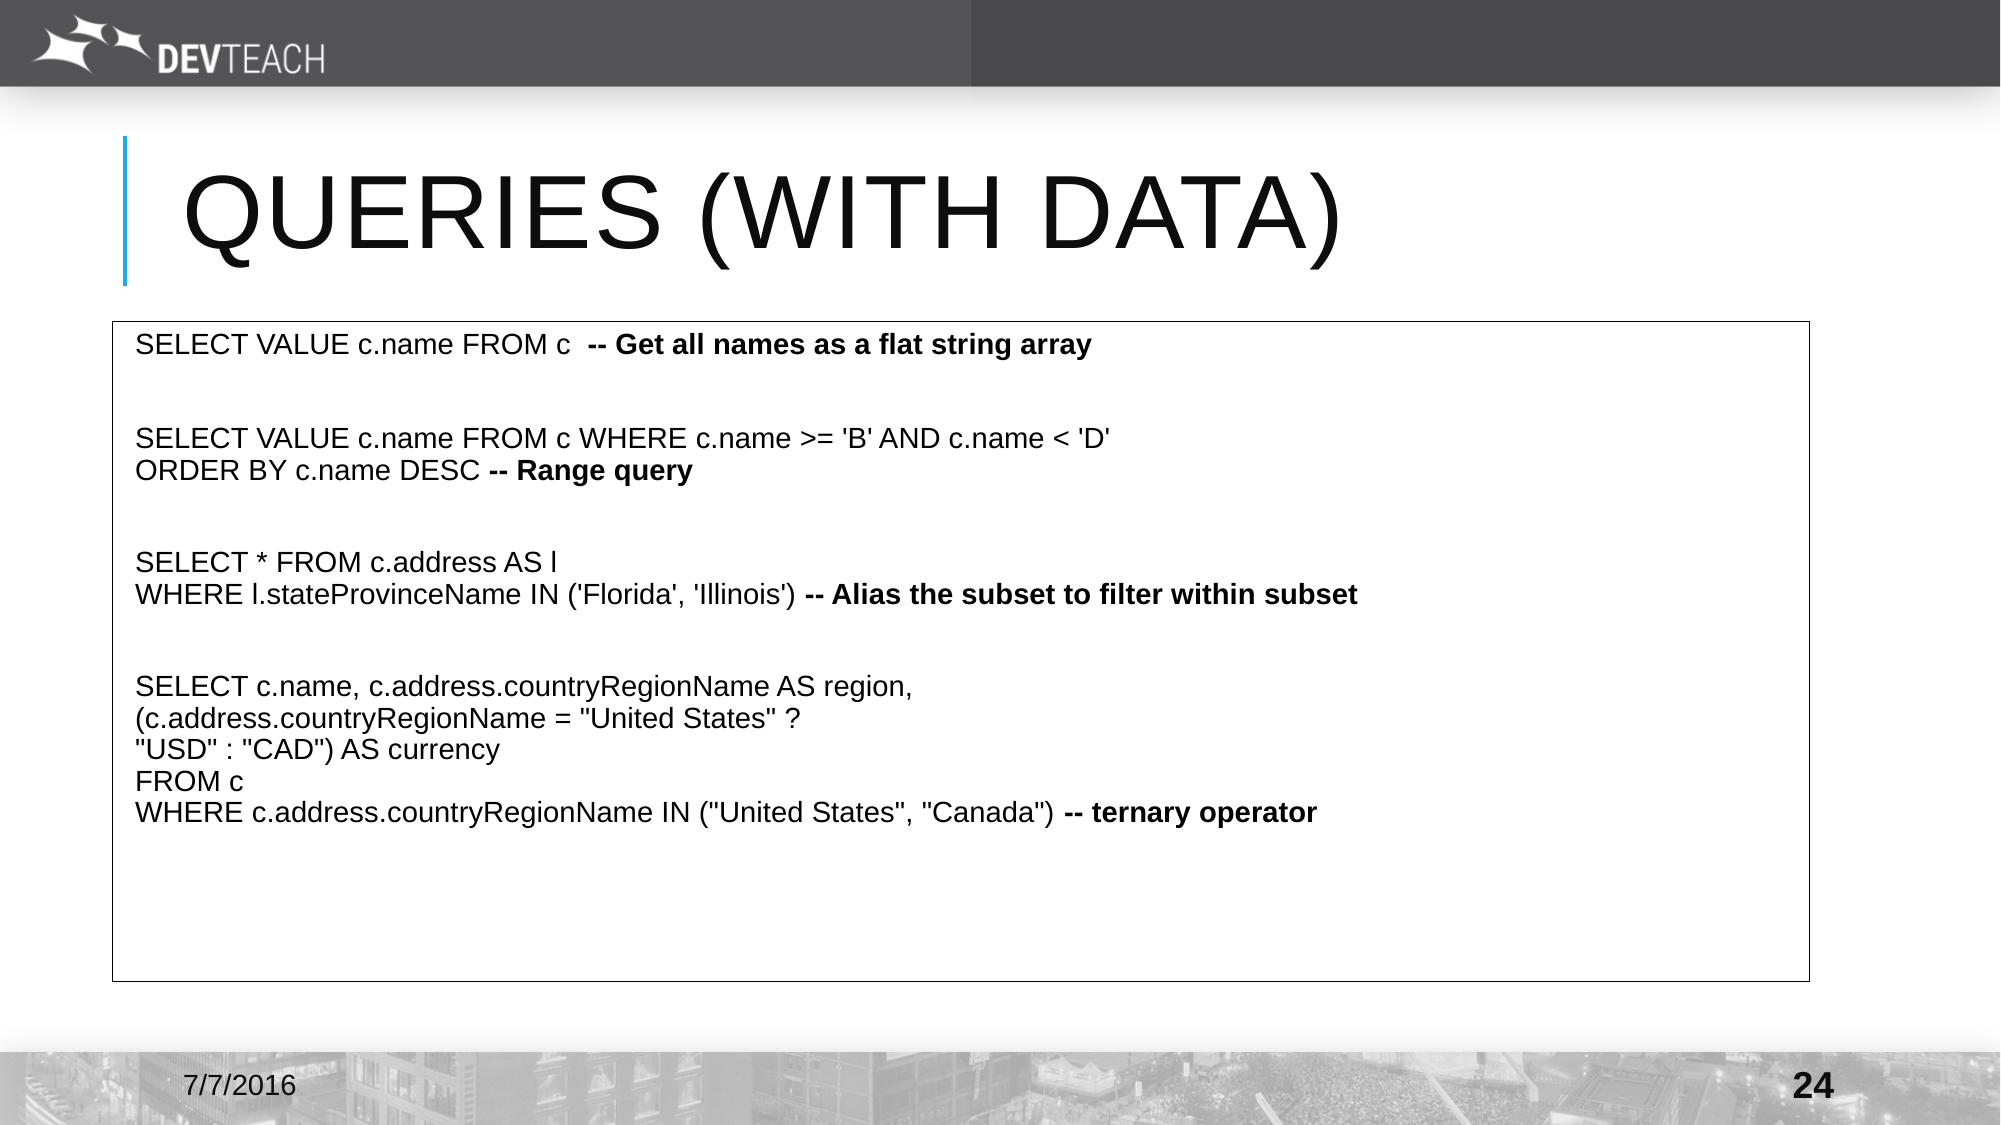

# QUERIES (WITH Data)
SELECT VALUE c.name FROM c  -- Get all names as a flat string array
SELECT VALUE c.name FROM c WHERE c.name >= 'B' AND c.name < 'D'
ORDER BY c.name DESC -- Range query
SELECT * FROM c.address AS l
WHERE l.stateProvinceName IN ('Florida', 'Illinois') -- Alias the subset to filter within subset
SELECT c.name, c.address.countryRegionName AS region,
(c.address.countryRegionName = "United States" ?
"USD" : "CAD") AS currency
FROM c
WHERE c.address.countryRegionName IN ("United States", "Canada") -- ternary operator

7/7/2016
24